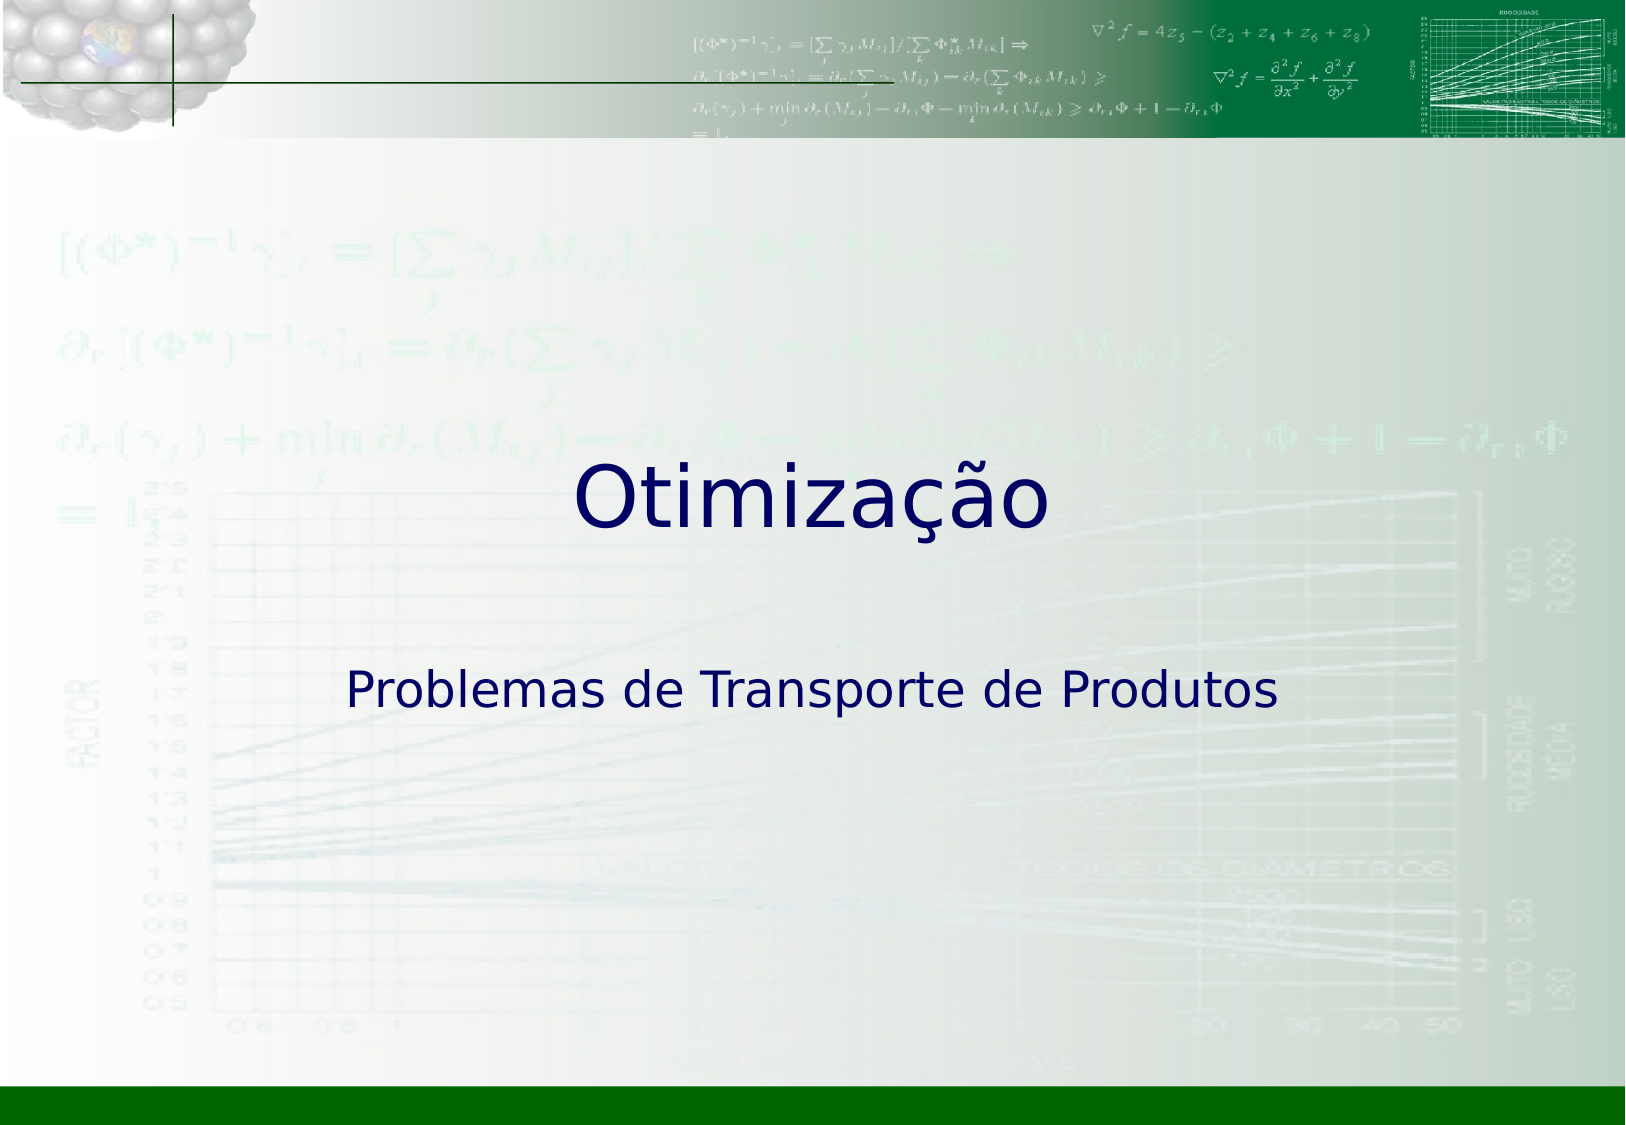

# Otimização
Problemas de Transporte de Produtos